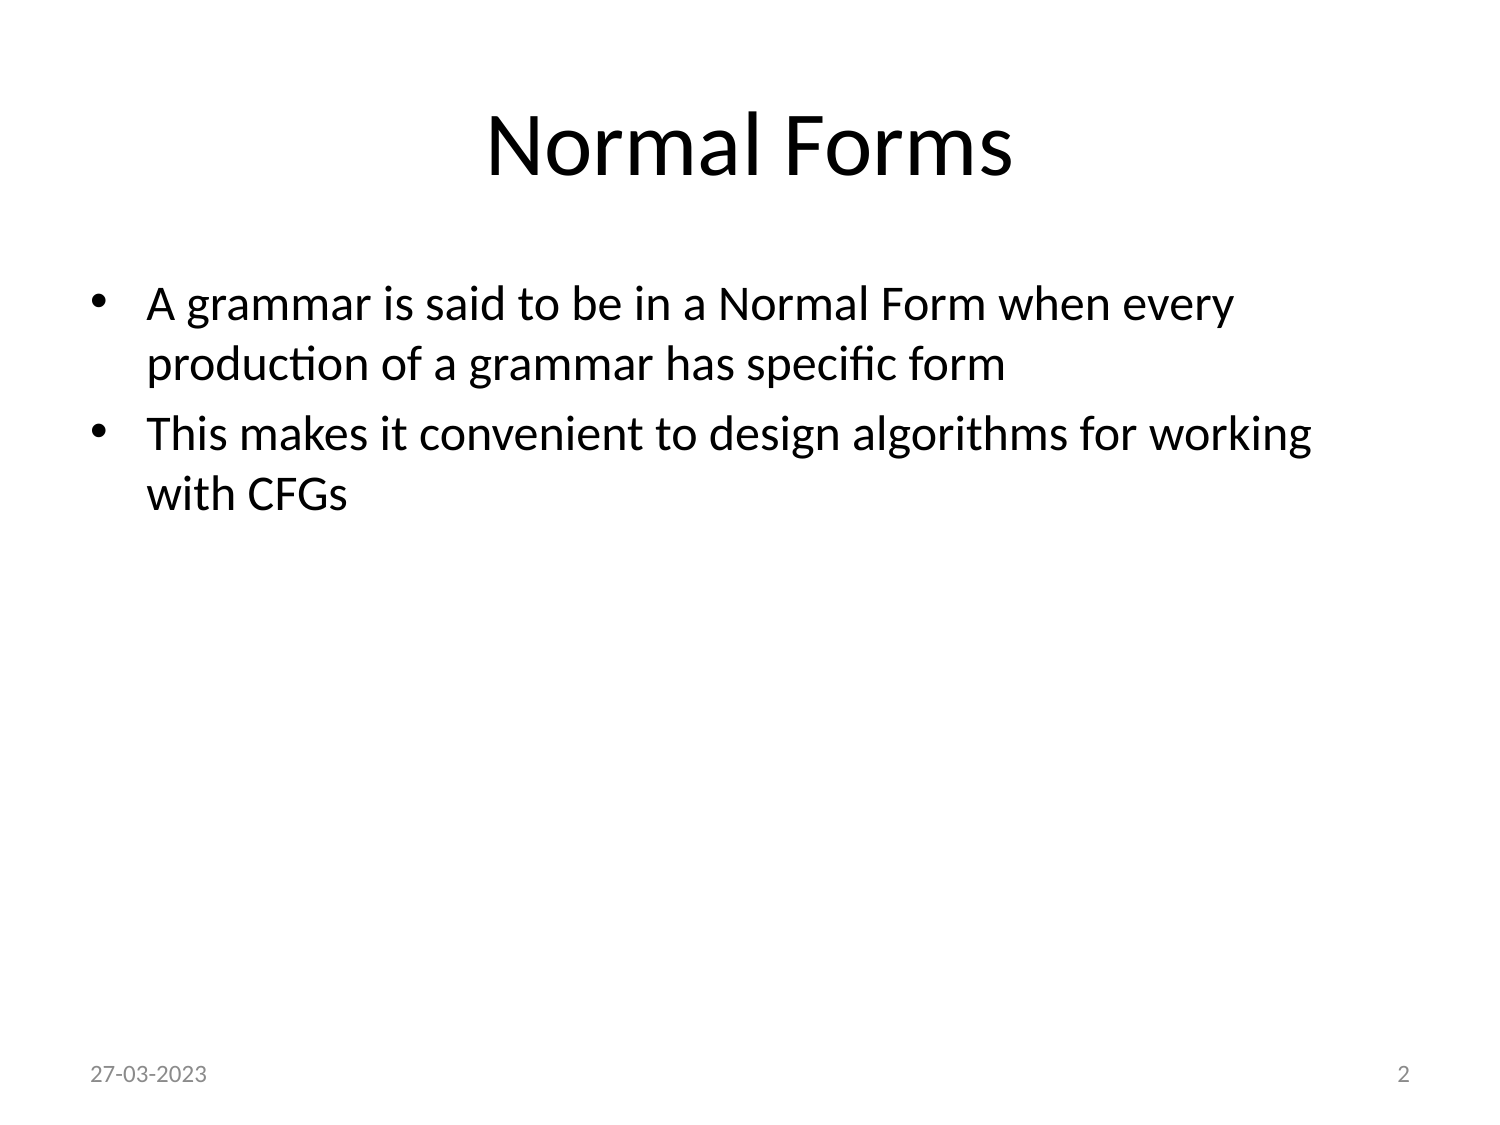

# Normal Forms
A grammar is said to be in a Normal Form when every production of a grammar has specific form
This makes it convenient to design algorithms for working with CFGs

27-03-2023
2